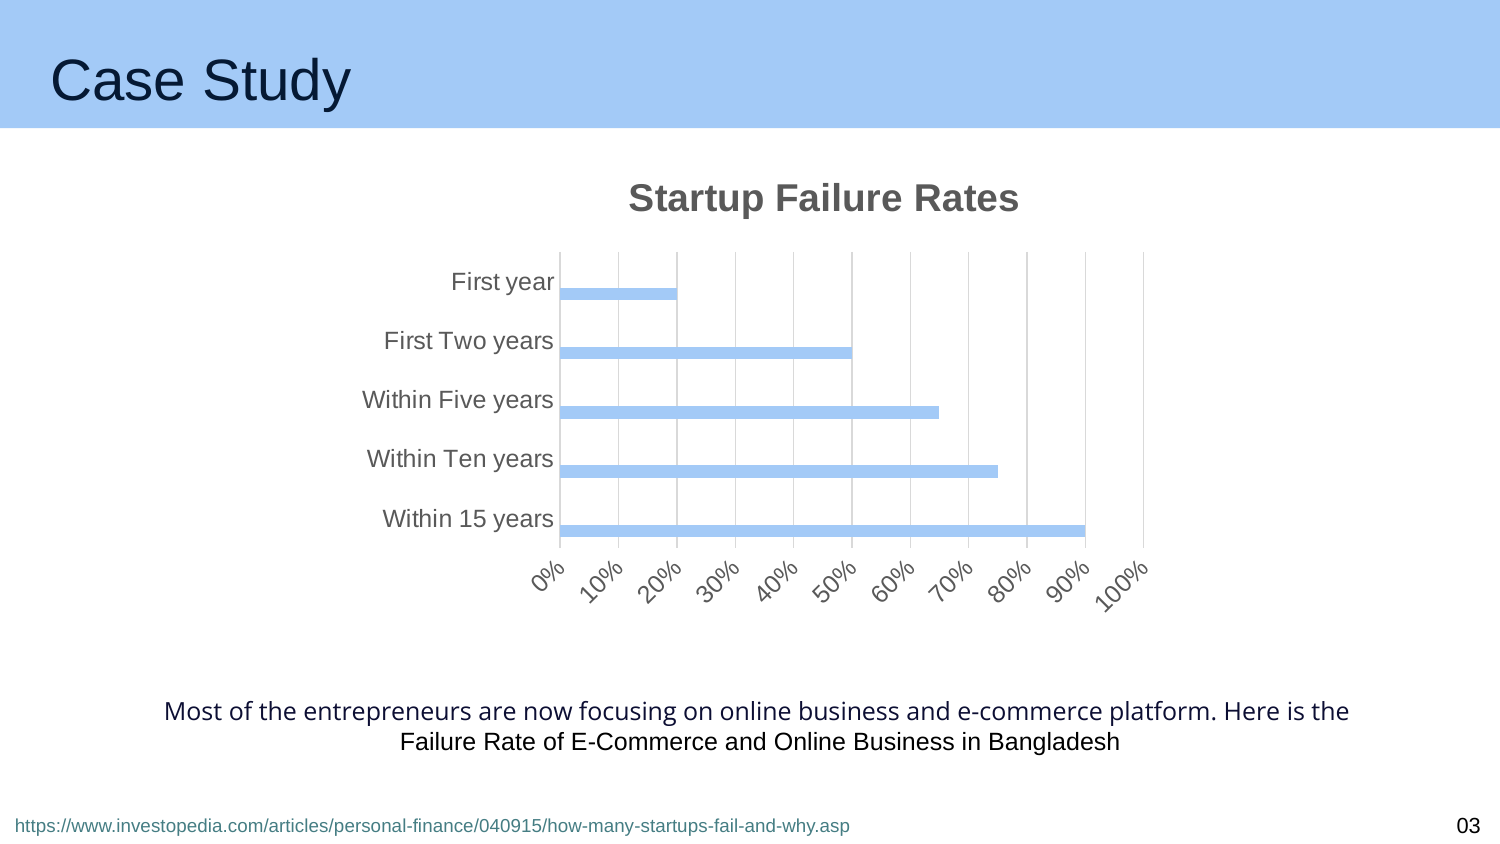

# Case Study

### Chart: Startup Failure Rates

| Category | Series 1 | Column1 | Column2 |
|---|---|---|---|
| Within 15 years | 0.9 | None | None |
| Within Ten years | 0.75 | None | None |
| Within Five years | 0.65 | None | None |
| First Two years | 0.5 | None | None |
| First year | 0.2 | None | None |
Most of the entrepreneurs are now focusing on online business and e-commerce platform. Here is the
Failure Rate of E-Commerce and Online Business in Bangladesh
03
https://www.investopedia.com/articles/personal-finance/040915/how-many-startups-fail-and-why.asp